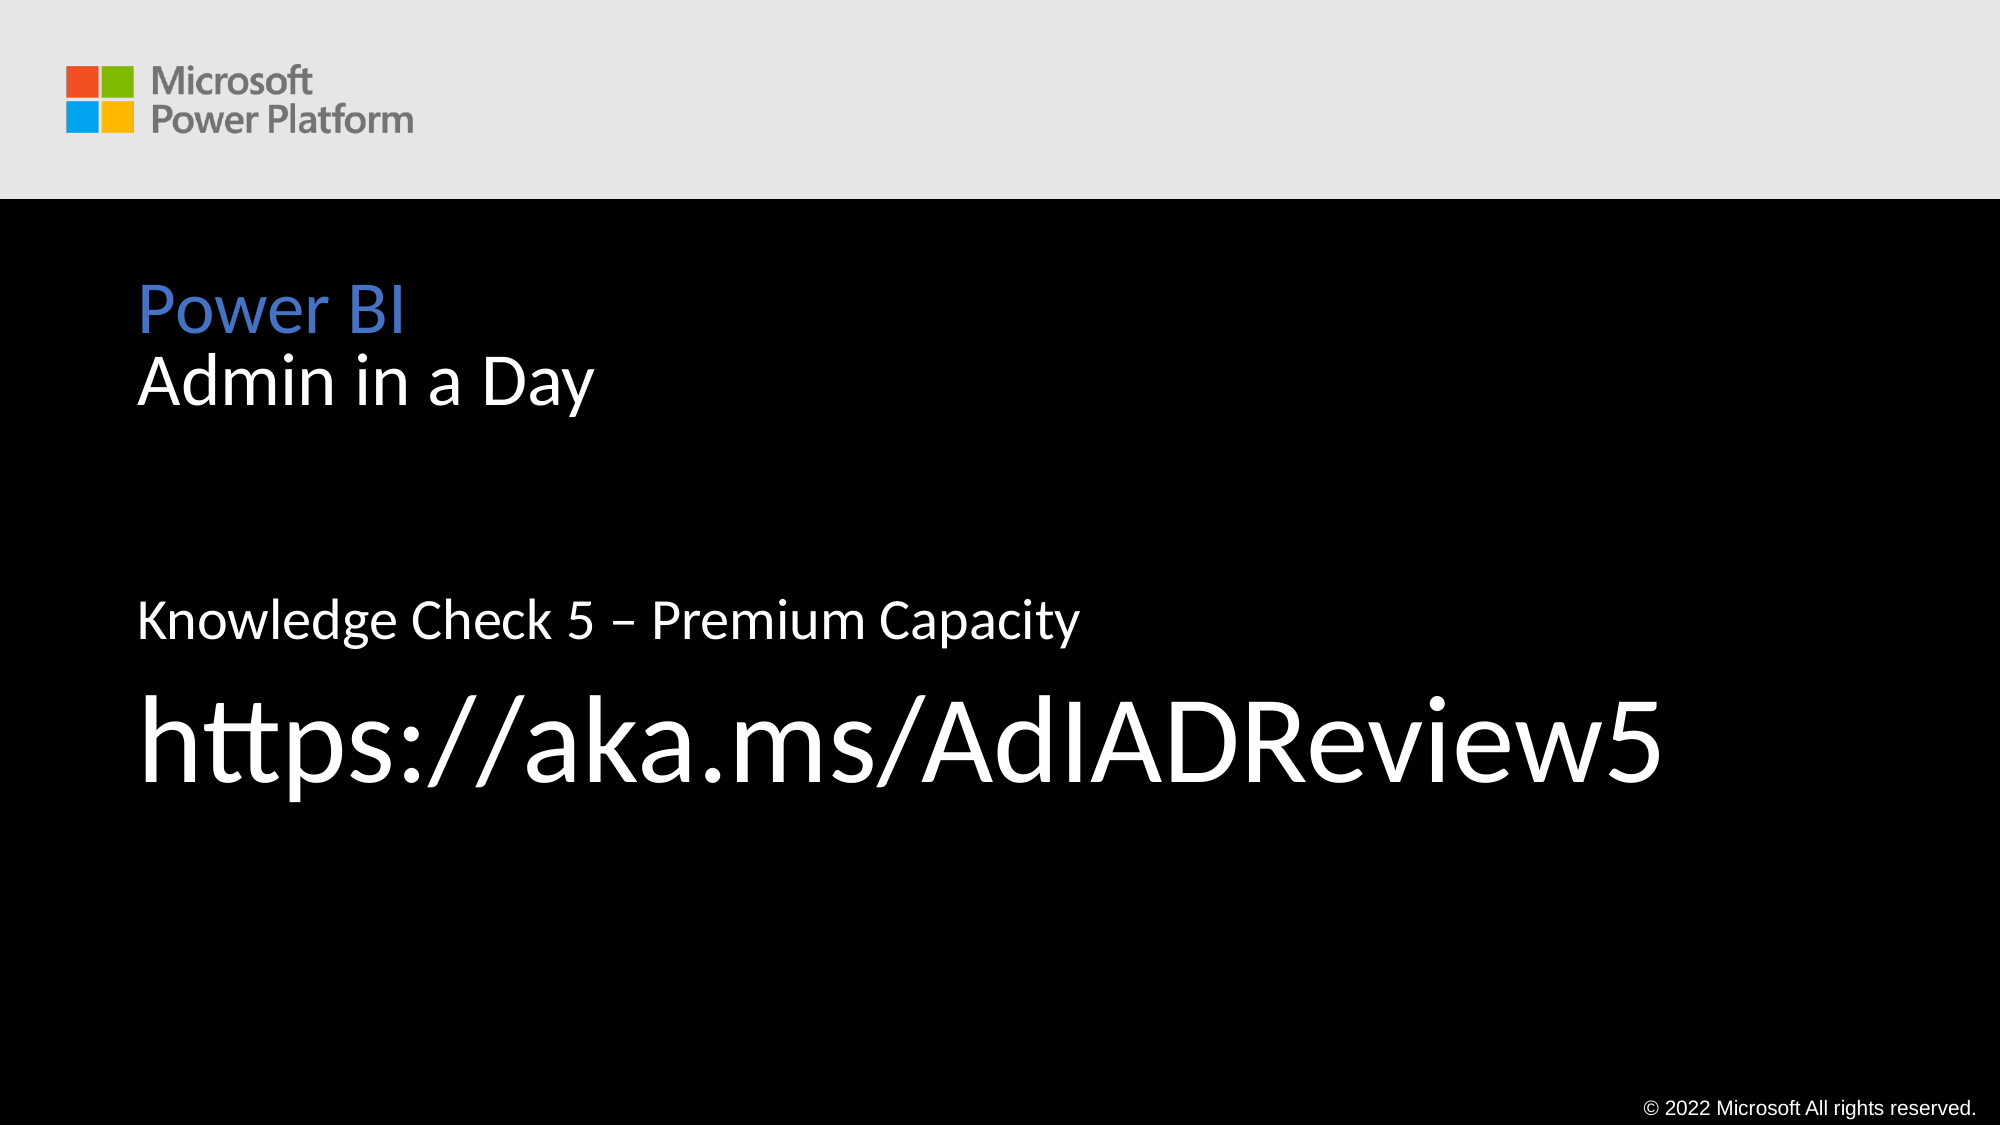

# Power BI Admin in a Day
Knowledge Check 5 – Premium Capacity
https://aka.ms/AdIADReview5​
© 2022 Microsoft All rights reserved.